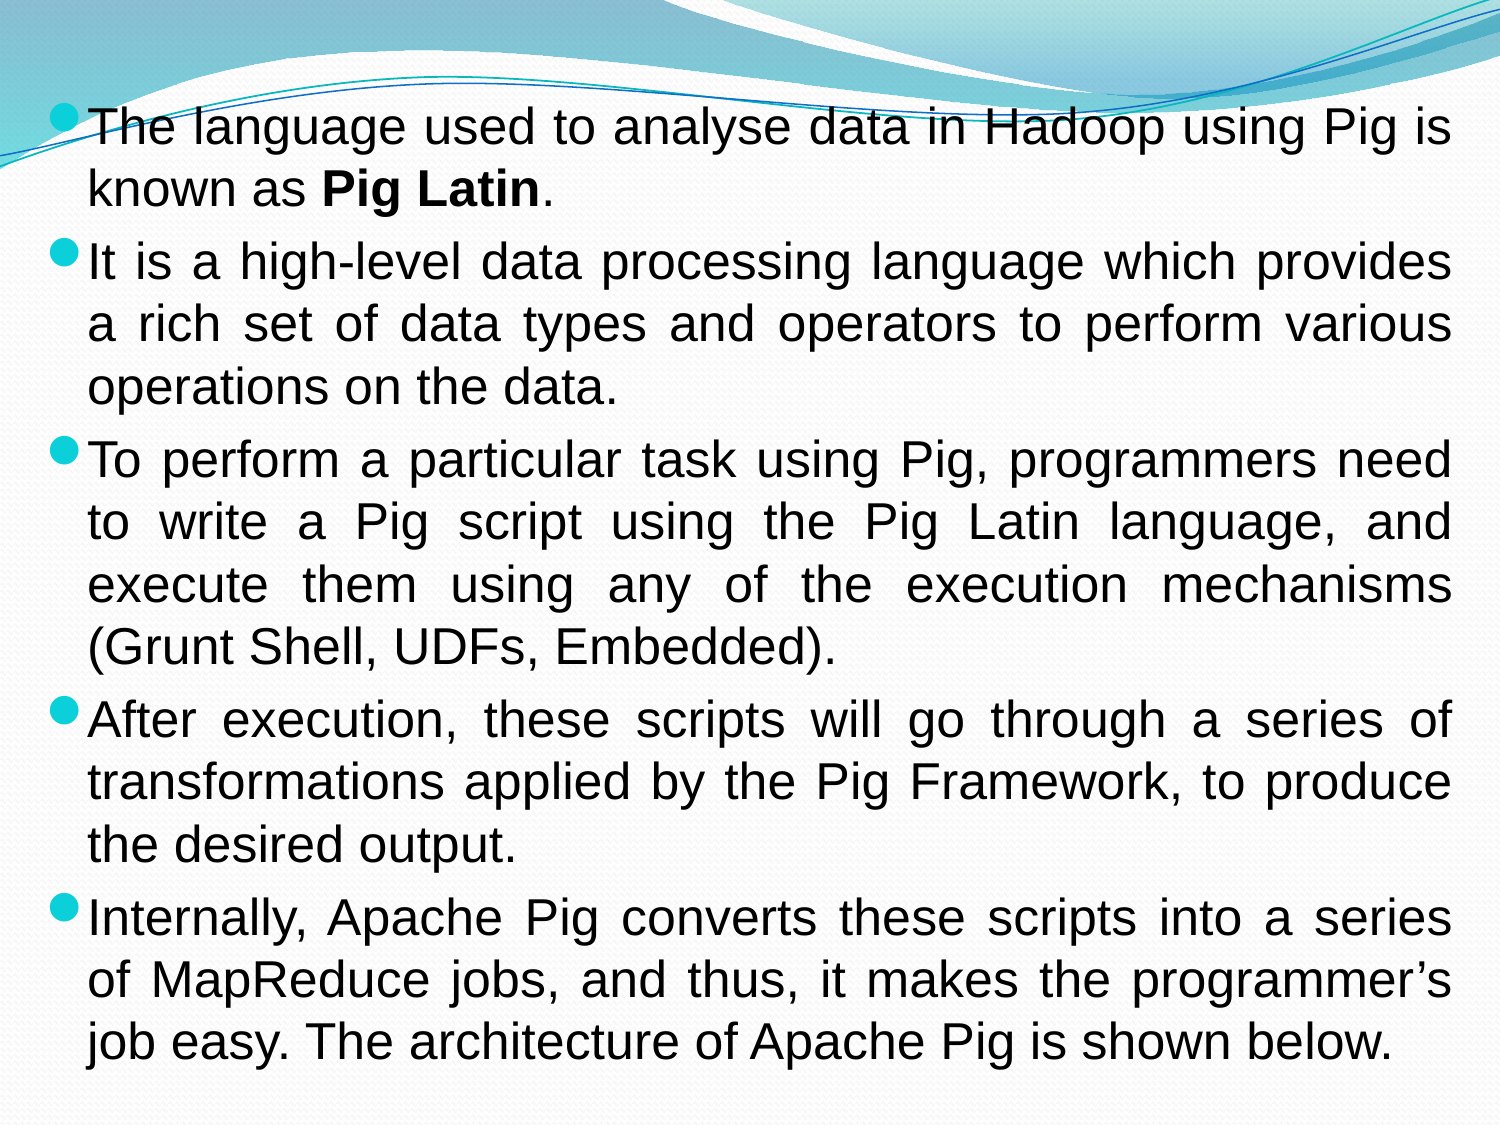

The language used to analyse data in Hadoop using Pig is known as Pig Latin.
It is a high-level data processing language which provides a rich set of data types and operators to perform various operations on the data.
To perform a particular task using Pig, programmers need to write a Pig script using the Pig Latin language, and execute them using any of the execution mechanisms (Grunt Shell, UDFs, Embedded).
After execution, these scripts will go through a series of transformations applied by the Pig Framework, to produce the desired output.
Internally, Apache Pig converts these scripts into a series of MapReduce jobs, and thus, it makes the programmer’s job easy. The architecture of Apache Pig is shown below.